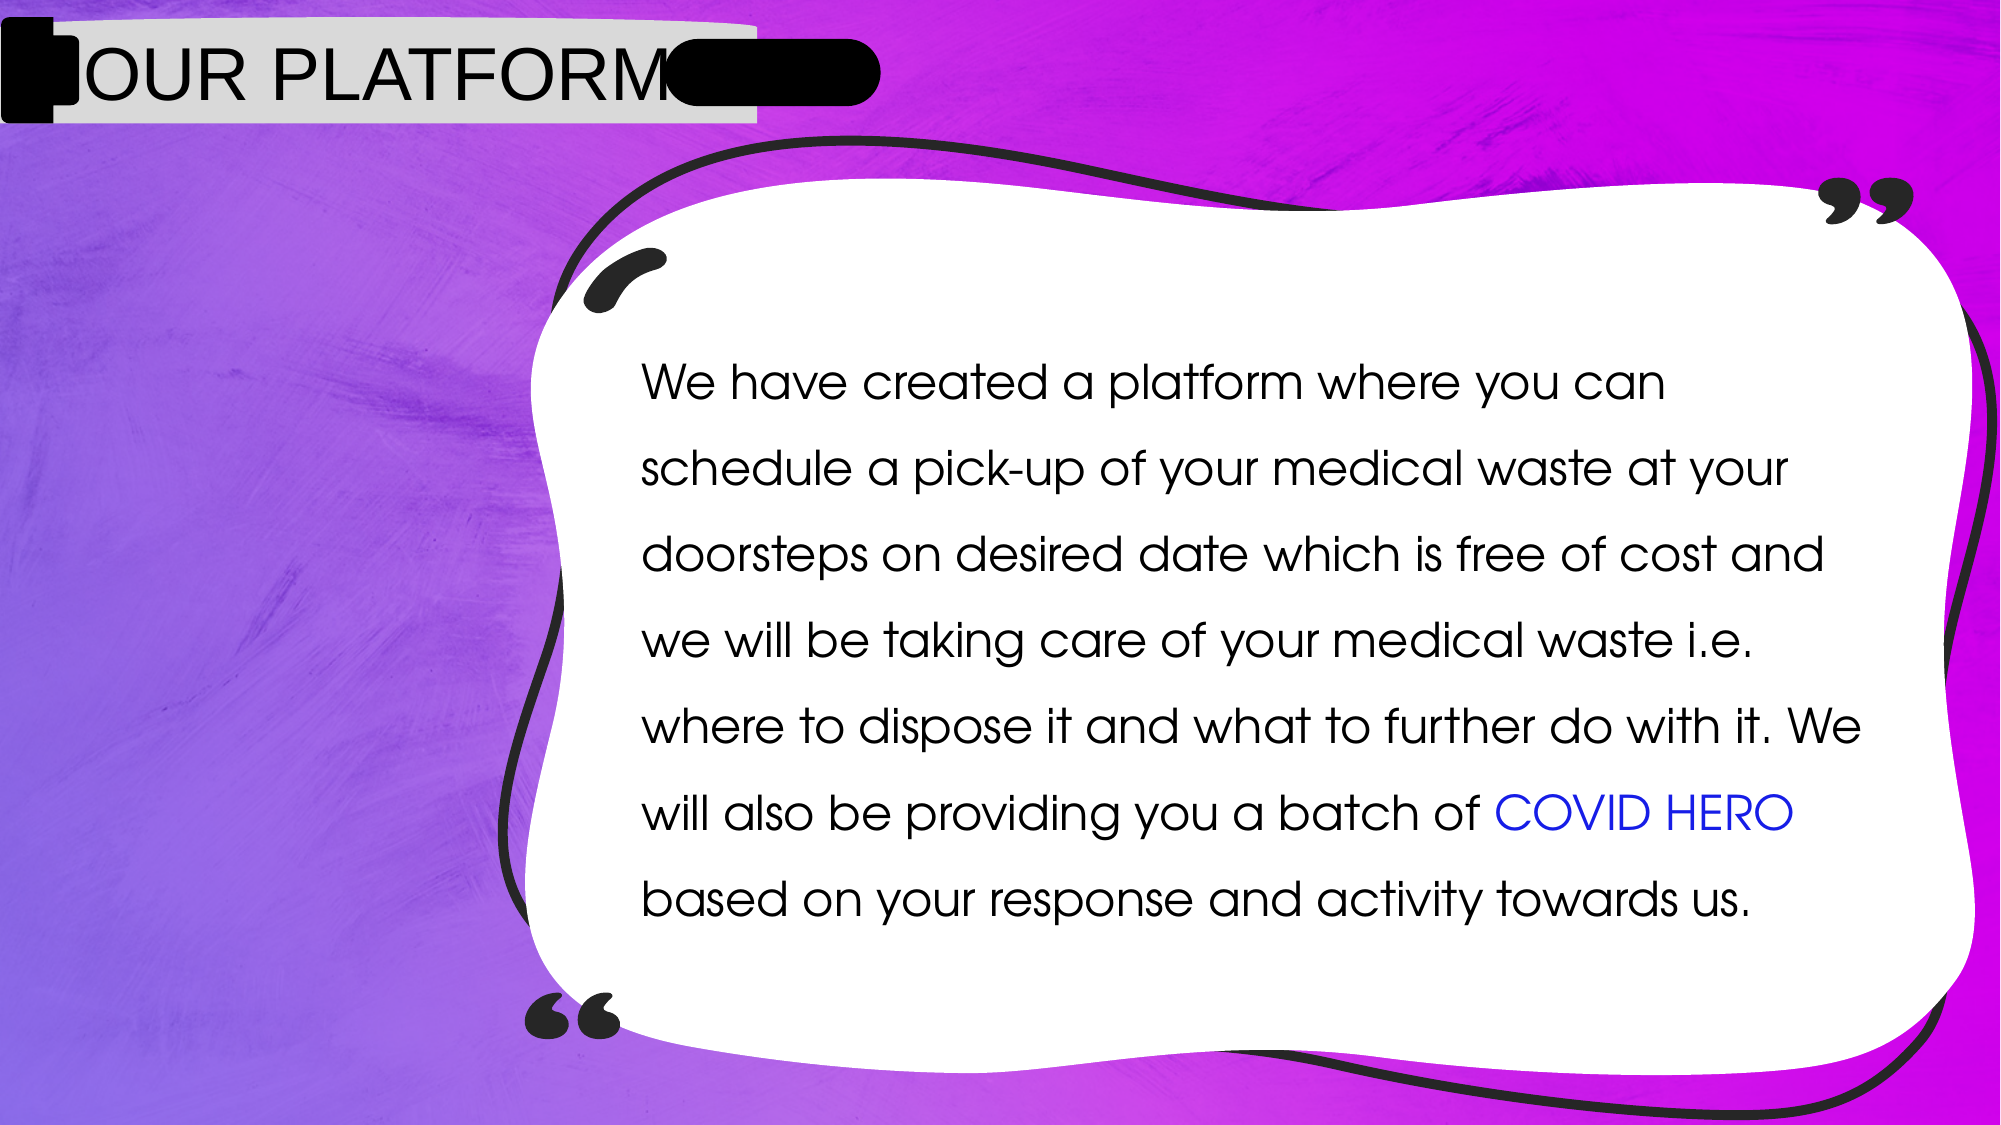

OUR PLATFORM

We have created a platform where you can schedule a pick-up of your medical waste at your doorsteps on desired date which is free of cost and  we will be taking care of your medical waste i.e. where to dispose it and what to further do with it. We will also be providing you a batch of COVID HERO based on your response and activity towards us.